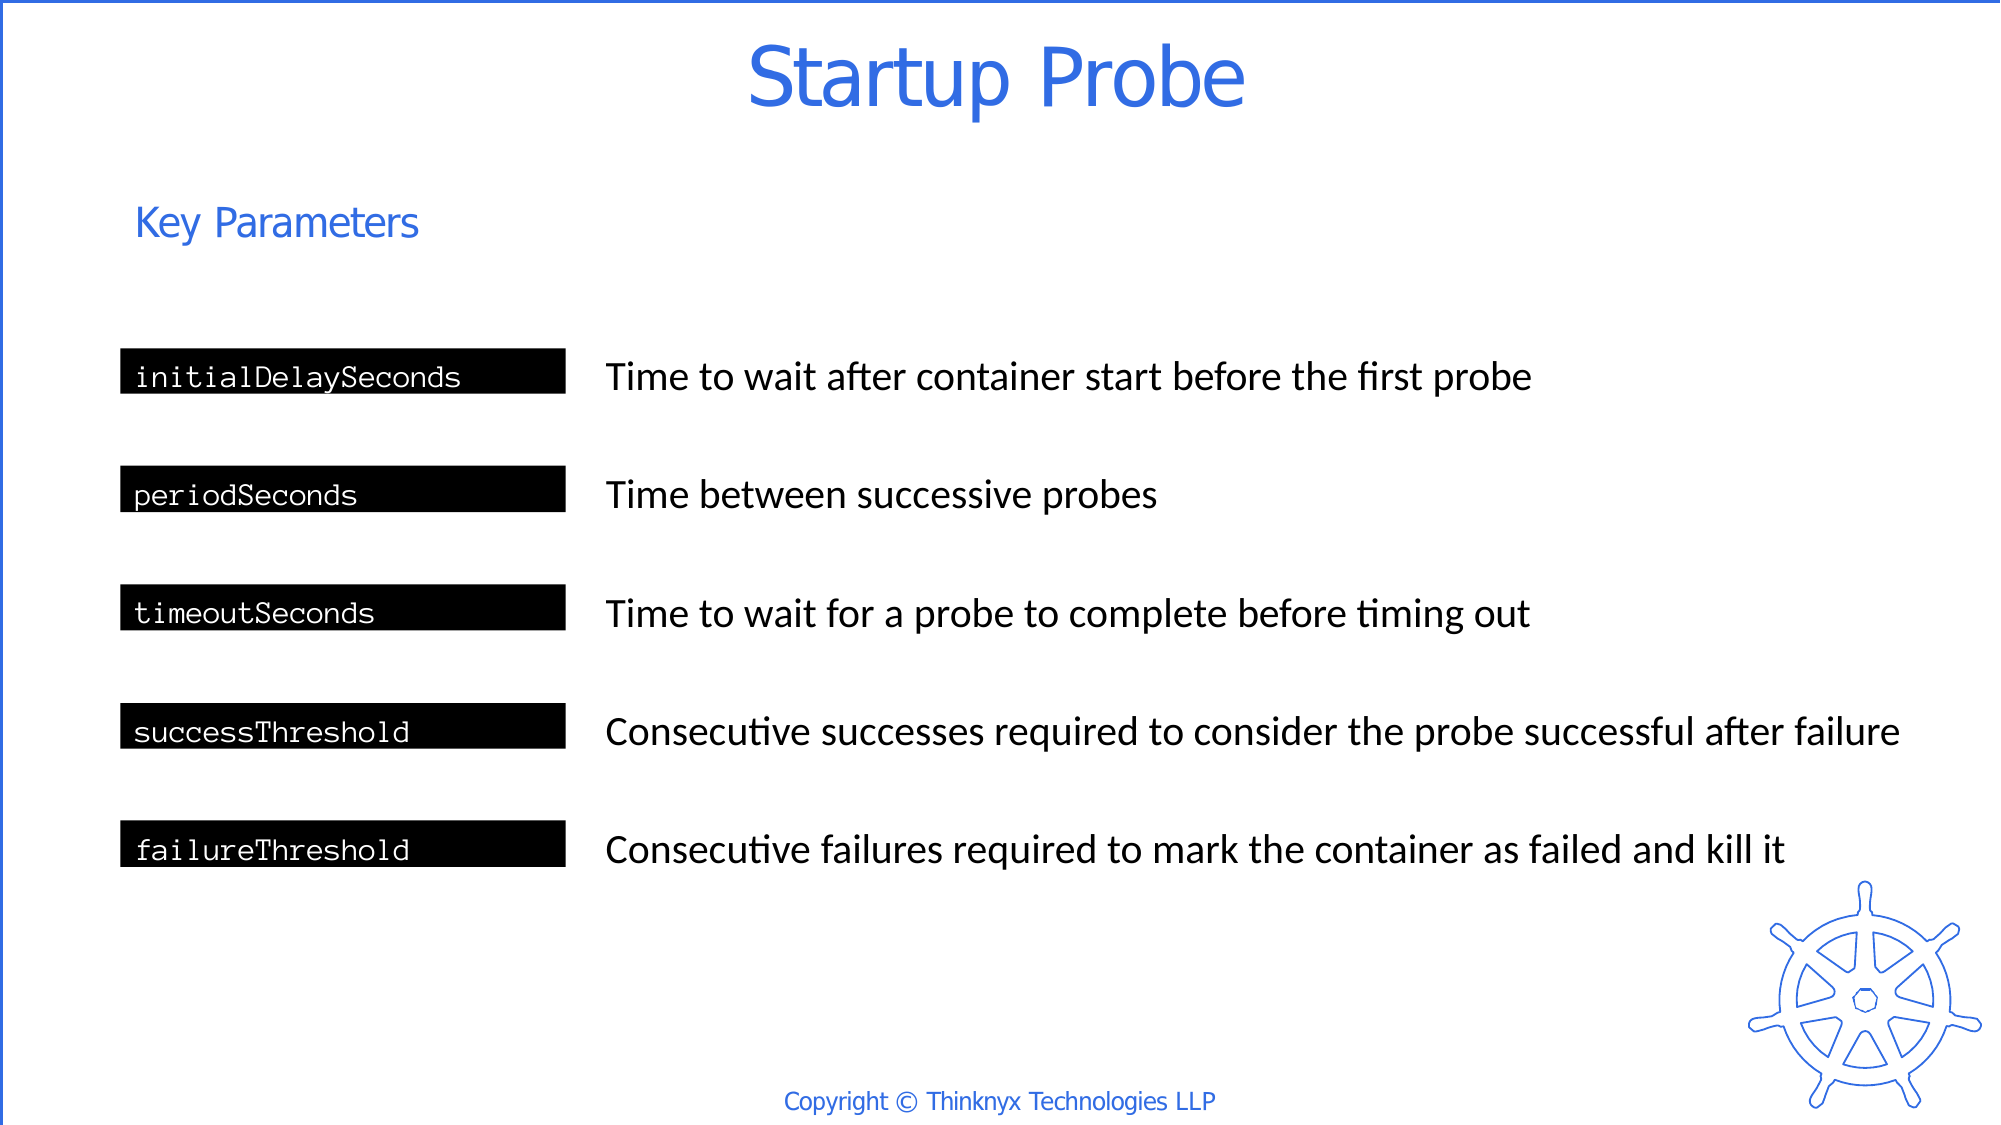

# Startup Probe
Key Parameters
Time to wait after container start before the first probe
initialDelaySeconds
Time between successive probes
periodSeconds
Time to wait for a probe to complete before timing out
timeoutSeconds
Consecutive successes required to consider the probe successful after failure
successThreshold
Consecutive failures required to mark the container as failed and kill it
failureThreshold
Copyright © Thinknyx Technologies LLP